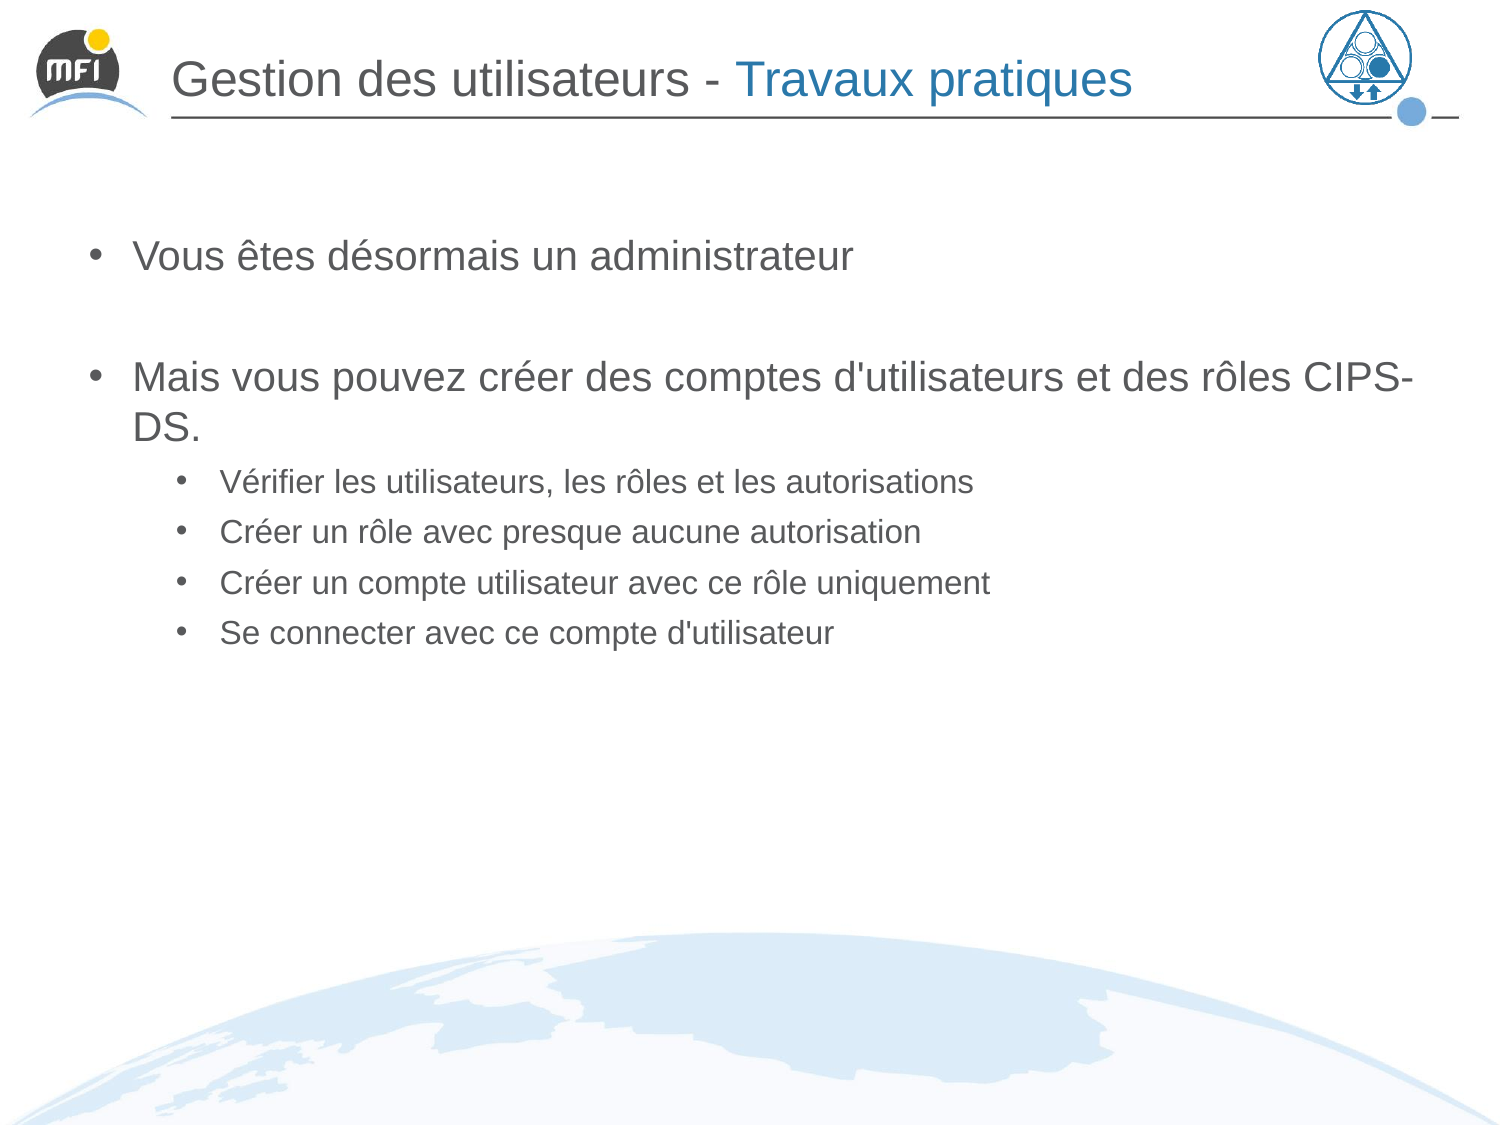

# Gestion des utilisateurs - Travaux pratiques

Vous êtes désormais un administrateur

Mais vous pouvez créer des comptes d'utilisateurs et des rôles CIPS-DS.
Vérifier les utilisateurs, les rôles et les autorisations
Créer un rôle avec presque aucune autorisation
Créer un compte utilisateur avec ce rôle uniquement
Se connecter avec ce compte d'utilisateur